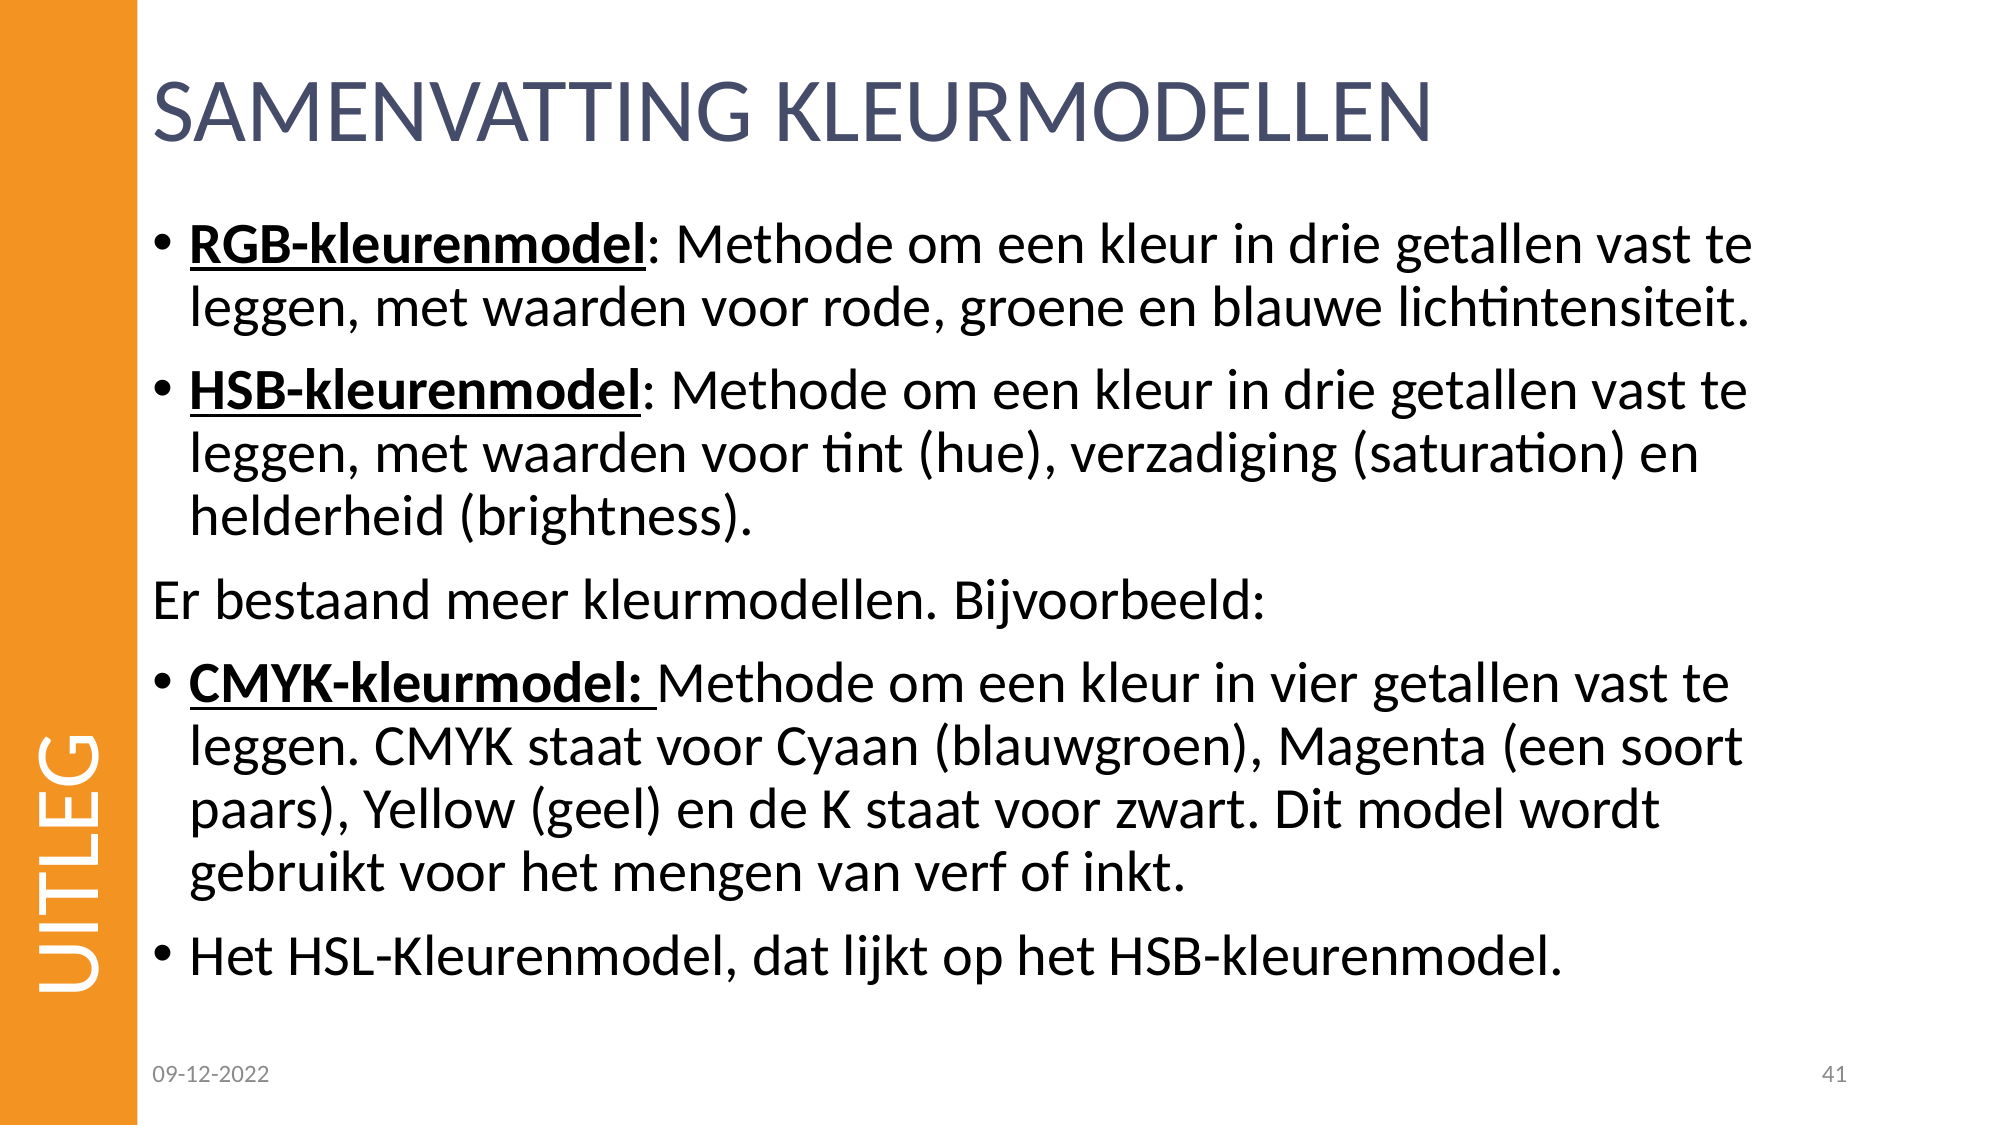

# SAMENVATTING KLEURMODELLEN
RGB-kleurenmodel: Methode om een kleur in drie getallen vast te leggen, met waarden voor rode, groene en blauwe lichtintensiteit.
HSB-kleurenmodel: Methode om een kleur in drie getallen vast te leggen, met waarden voor tint (hue), verzadiging (saturation) en helderheid (brightness).
Er bestaand meer kleurmodellen. Bijvoorbeeld:
CMYK-kleurmodel: Methode om een kleur in vier getallen vast te leggen. CMYK staat voor Cyaan (blauwgroen), Magenta (een soort paars), Yellow (geel) en de K staat voor zwart. Dit model wordt gebruikt voor het mengen van verf of inkt.
Het HSL-Kleurenmodel, dat lijkt op het HSB-kleurenmodel.

UITLEG
09-12-2022

41